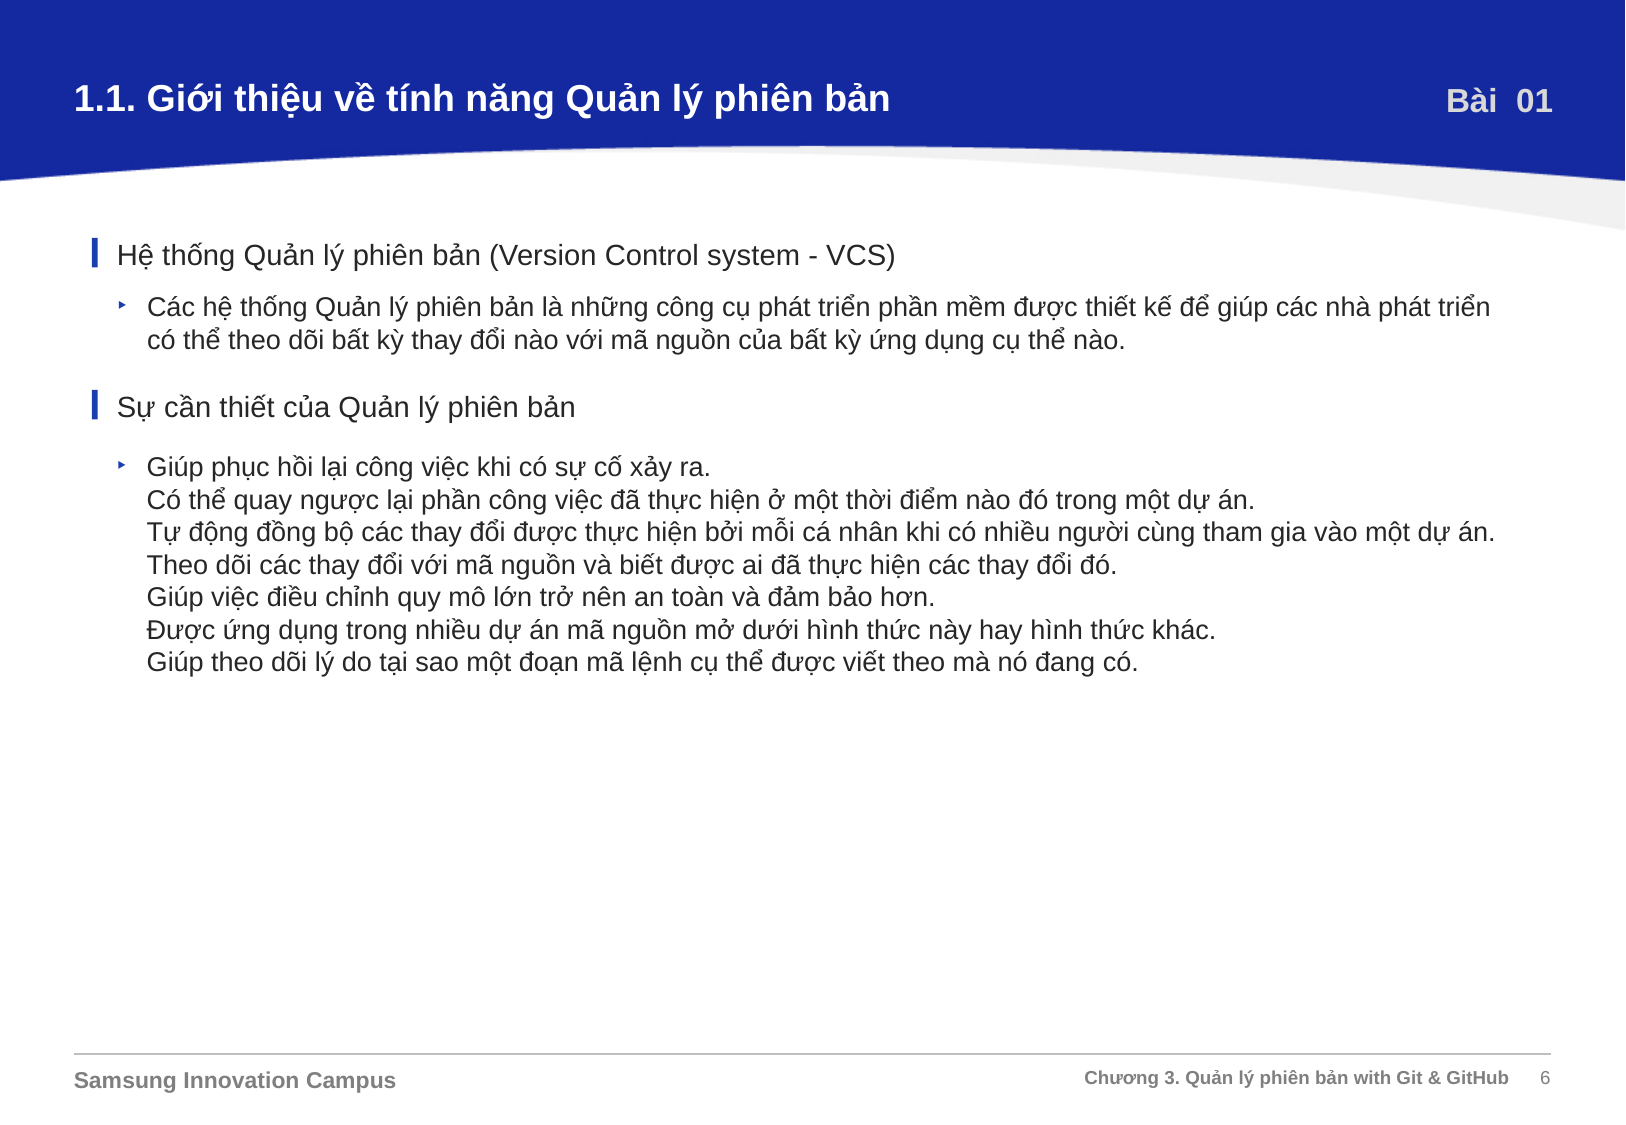

1.1. Giới thiệu về tính năng Quản lý phiên bản
Bài  01
Hệ thống Quản lý phiên bản (Version Control system - VCS)

Các hệ thống Quản lý phiên bản là những công cụ phát triển phần mềm được thiết kế để giúp các nhà phát triển có thể theo dõi bất kỳ thay đổi nào với mã nguồn của bất kỳ ứng dụng cụ thể nào.
Sự cần thiết của Quản lý phiên bản

Giúp phục hồi lại công việc khi có sự cố xảy ra.
Có thể quay ngược lại phần công việc đã thực hiện ở một thời điểm nào đó trong một dự án.
Tự động đồng bộ các thay đổi được thực hiện bởi mỗi cá nhân khi có nhiều người cùng tham gia vào một dự án.
Theo dõi các thay đổi với mã nguồn và biết được ai đã thực hiện các thay đổi đó.
Giúp việc điều chỉnh quy mô lớn trở nên an toàn và đảm bảo hơn.
Được ứng dụng trong nhiều dự án mã nguồn mở dưới hình thức này hay hình thức khác.
Giúp theo dõi lý do tại sao một đoạn mã lệnh cụ thể được viết theo mà nó đang có.